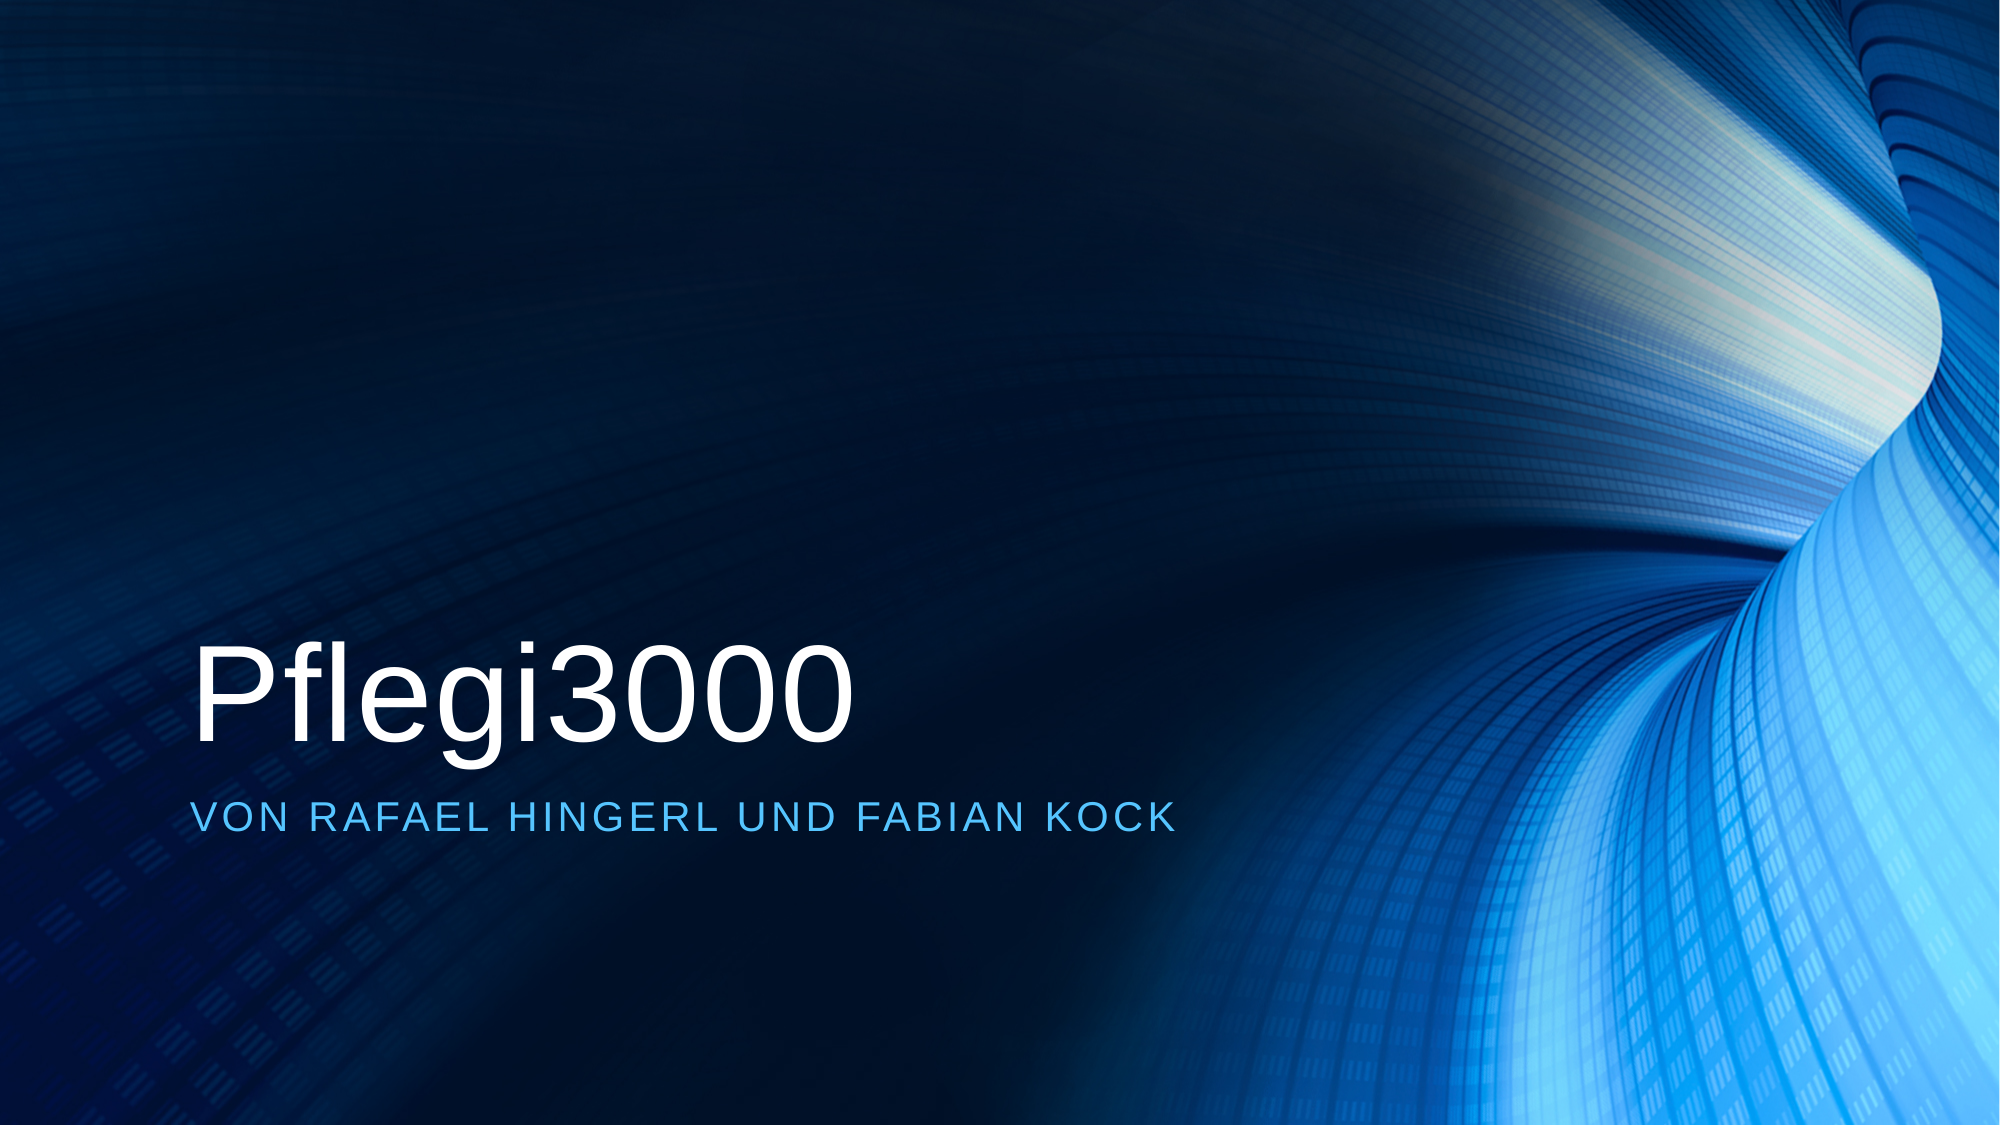

# Pflegi3000
VON rafael Hingerl und fabian kock